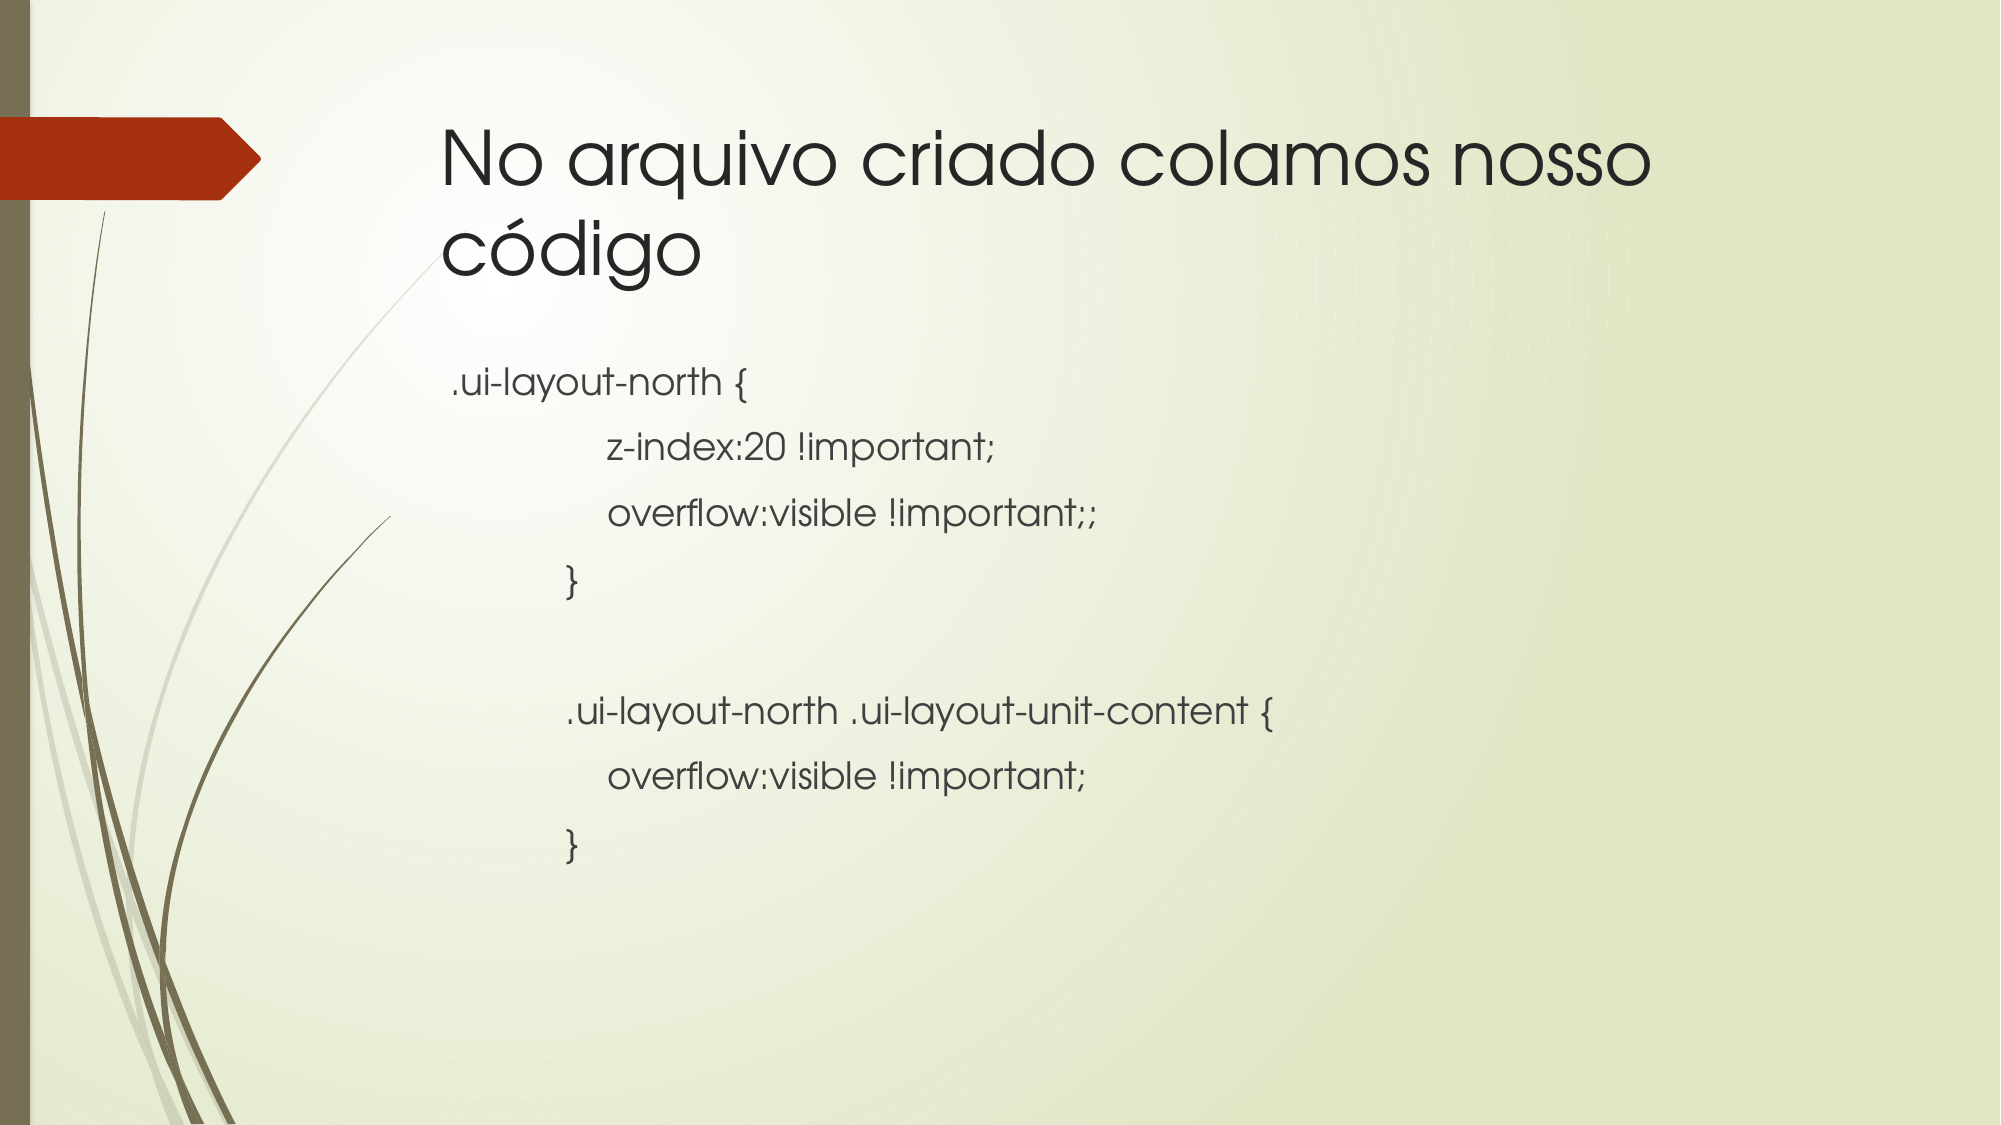

# No arquivo criado colamos nosso código
 .ui-layout-north {
                z-index:20 !important;
                overflow:visible !important;;
            }

            .ui-layout-north .ui-layout-unit-content {
                overflow:visible !important;
            }